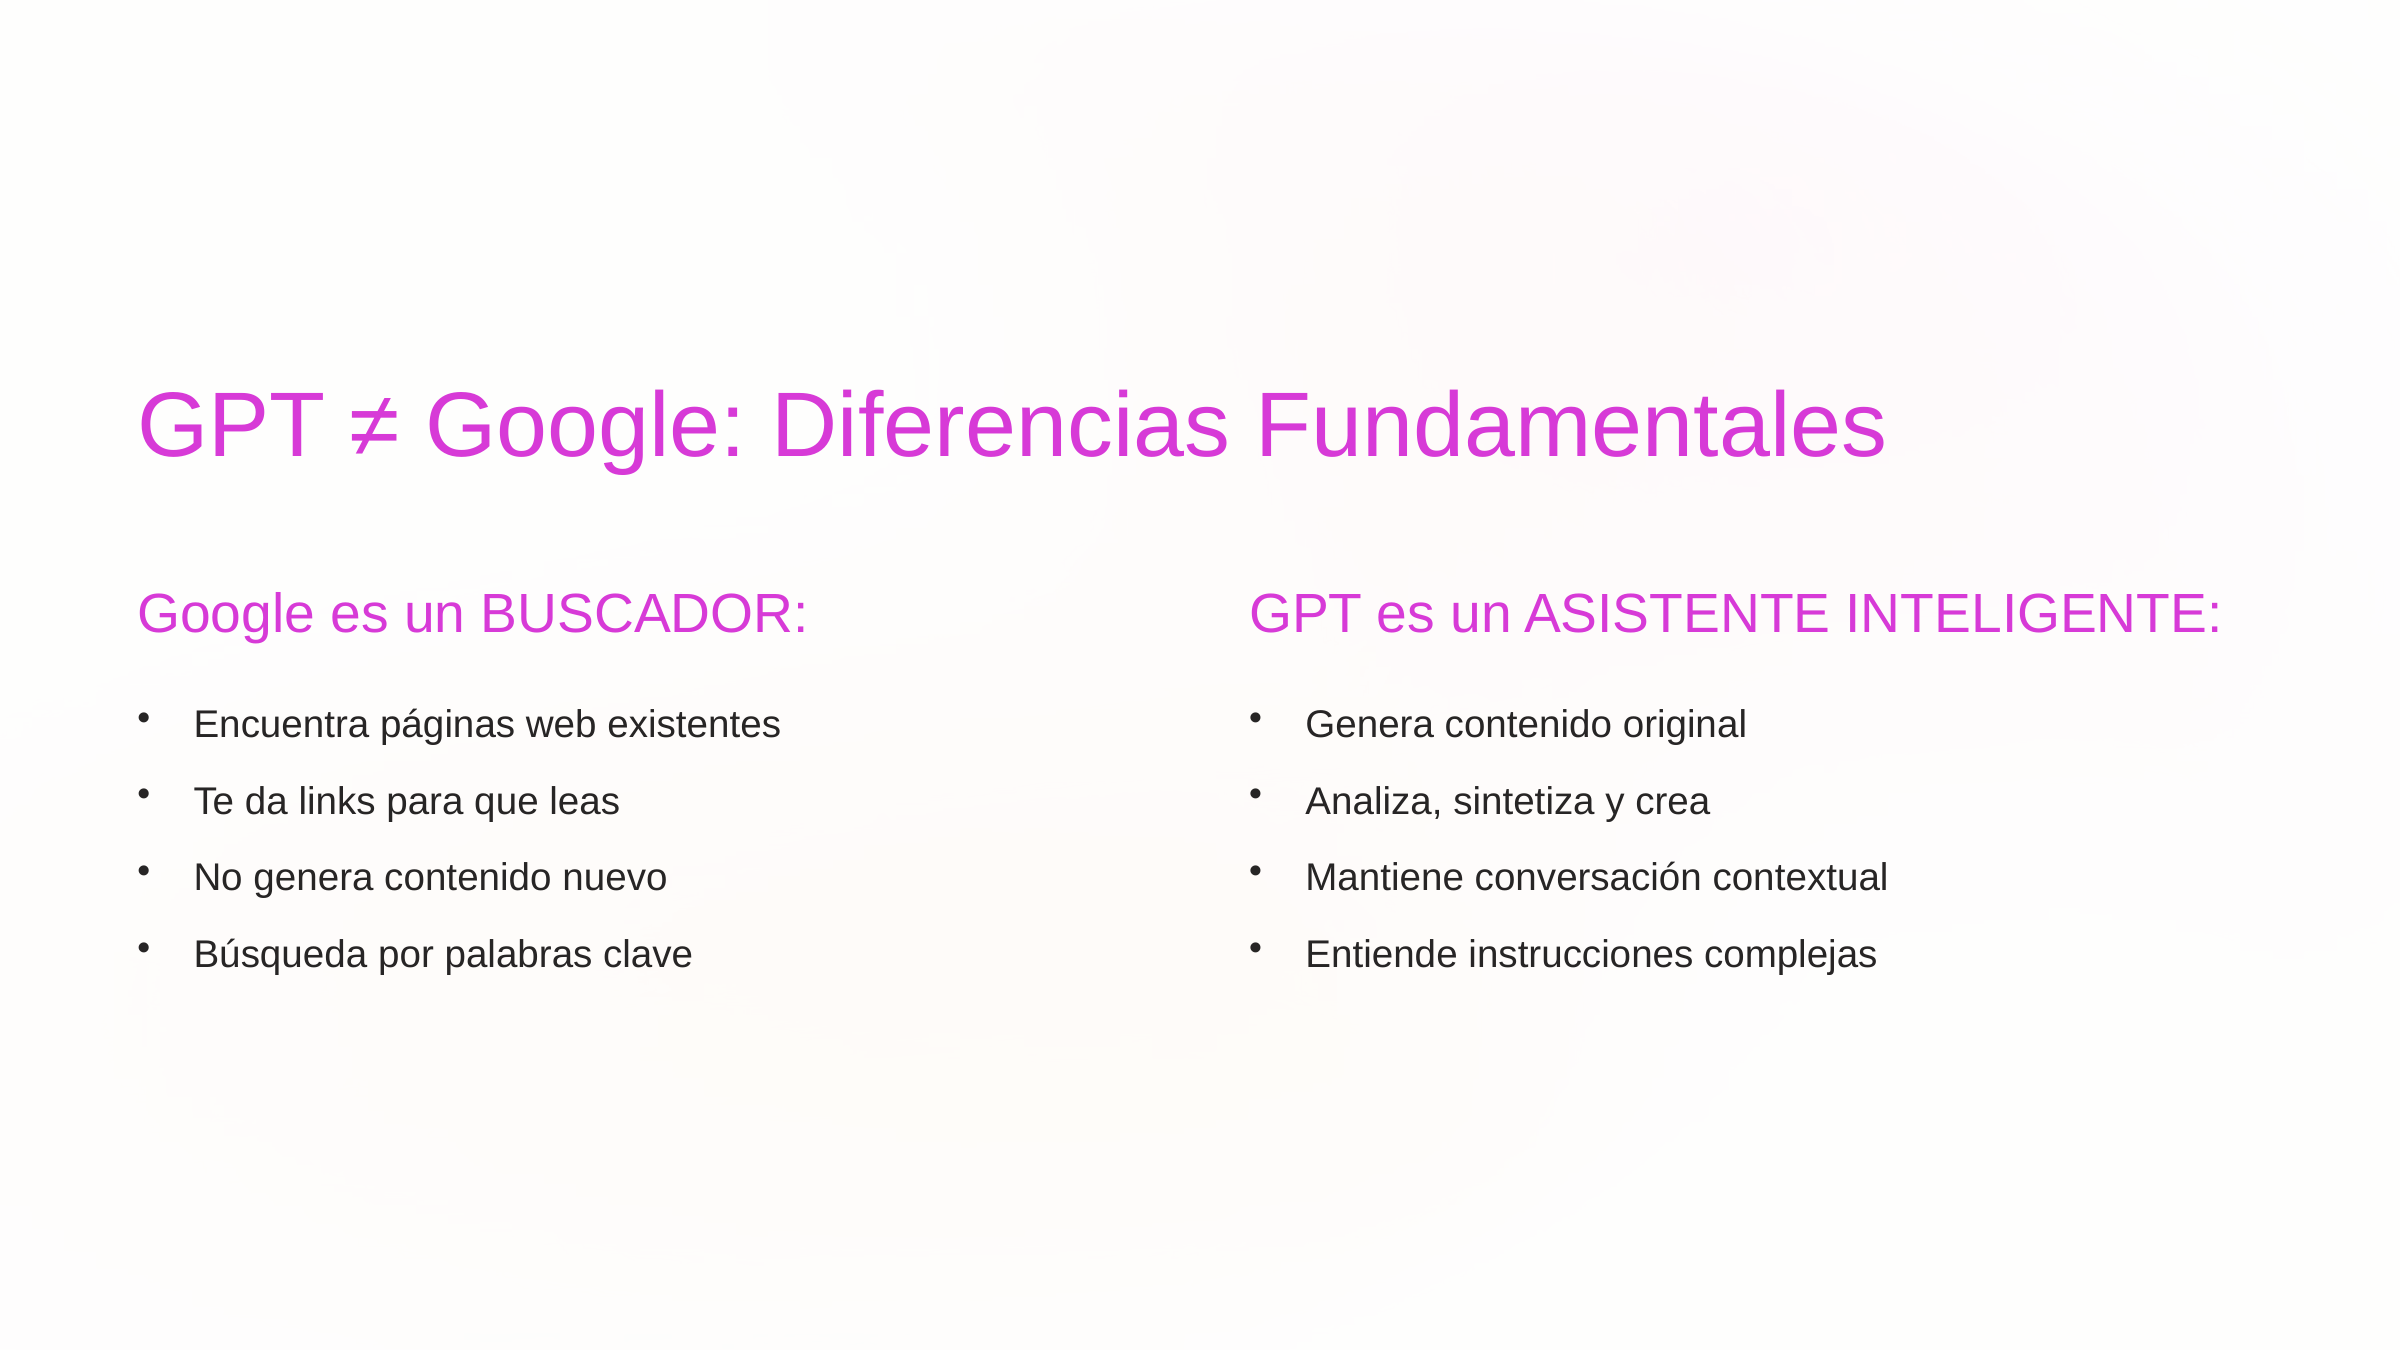

GPT ≠ Google: Diferencias Fundamentales
Google es un BUSCADOR:
GPT es un ASISTENTE INTELIGENTE:
Encuentra páginas web existentes
Genera contenido original
Te da links para que leas
Analiza, sintetiza y crea
No genera contenido nuevo
Mantiene conversación contextual
Búsqueda por palabras clave
Entiende instrucciones complejas